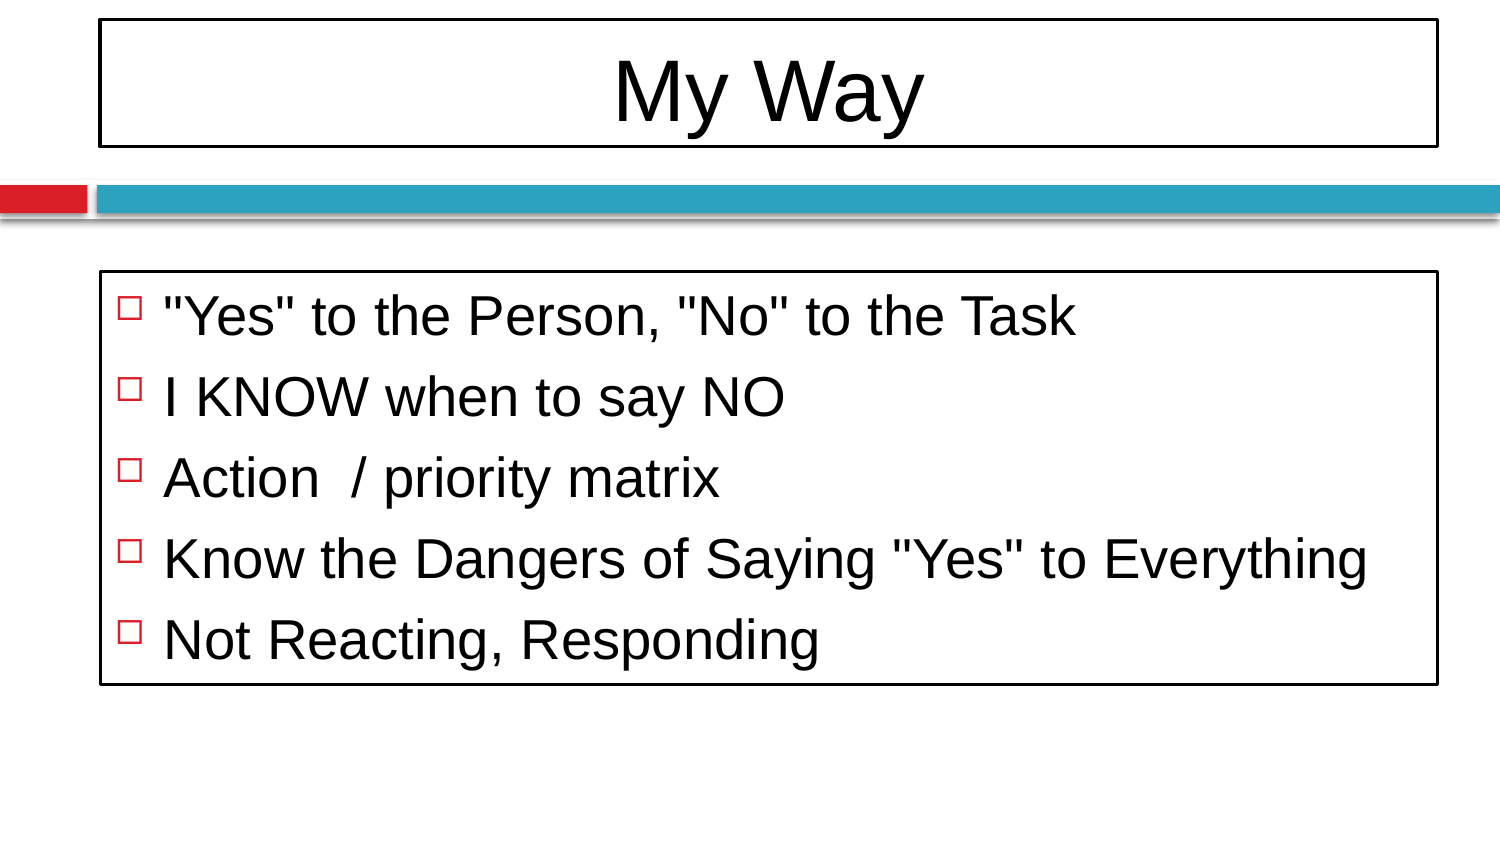

# My Way
"Yes" to the Person, "No" to the Task
I KNOW when to say NO
Action  / priority matrix
Know the Dangers of Saying "Yes" to Everything
Not Reacting, Responding